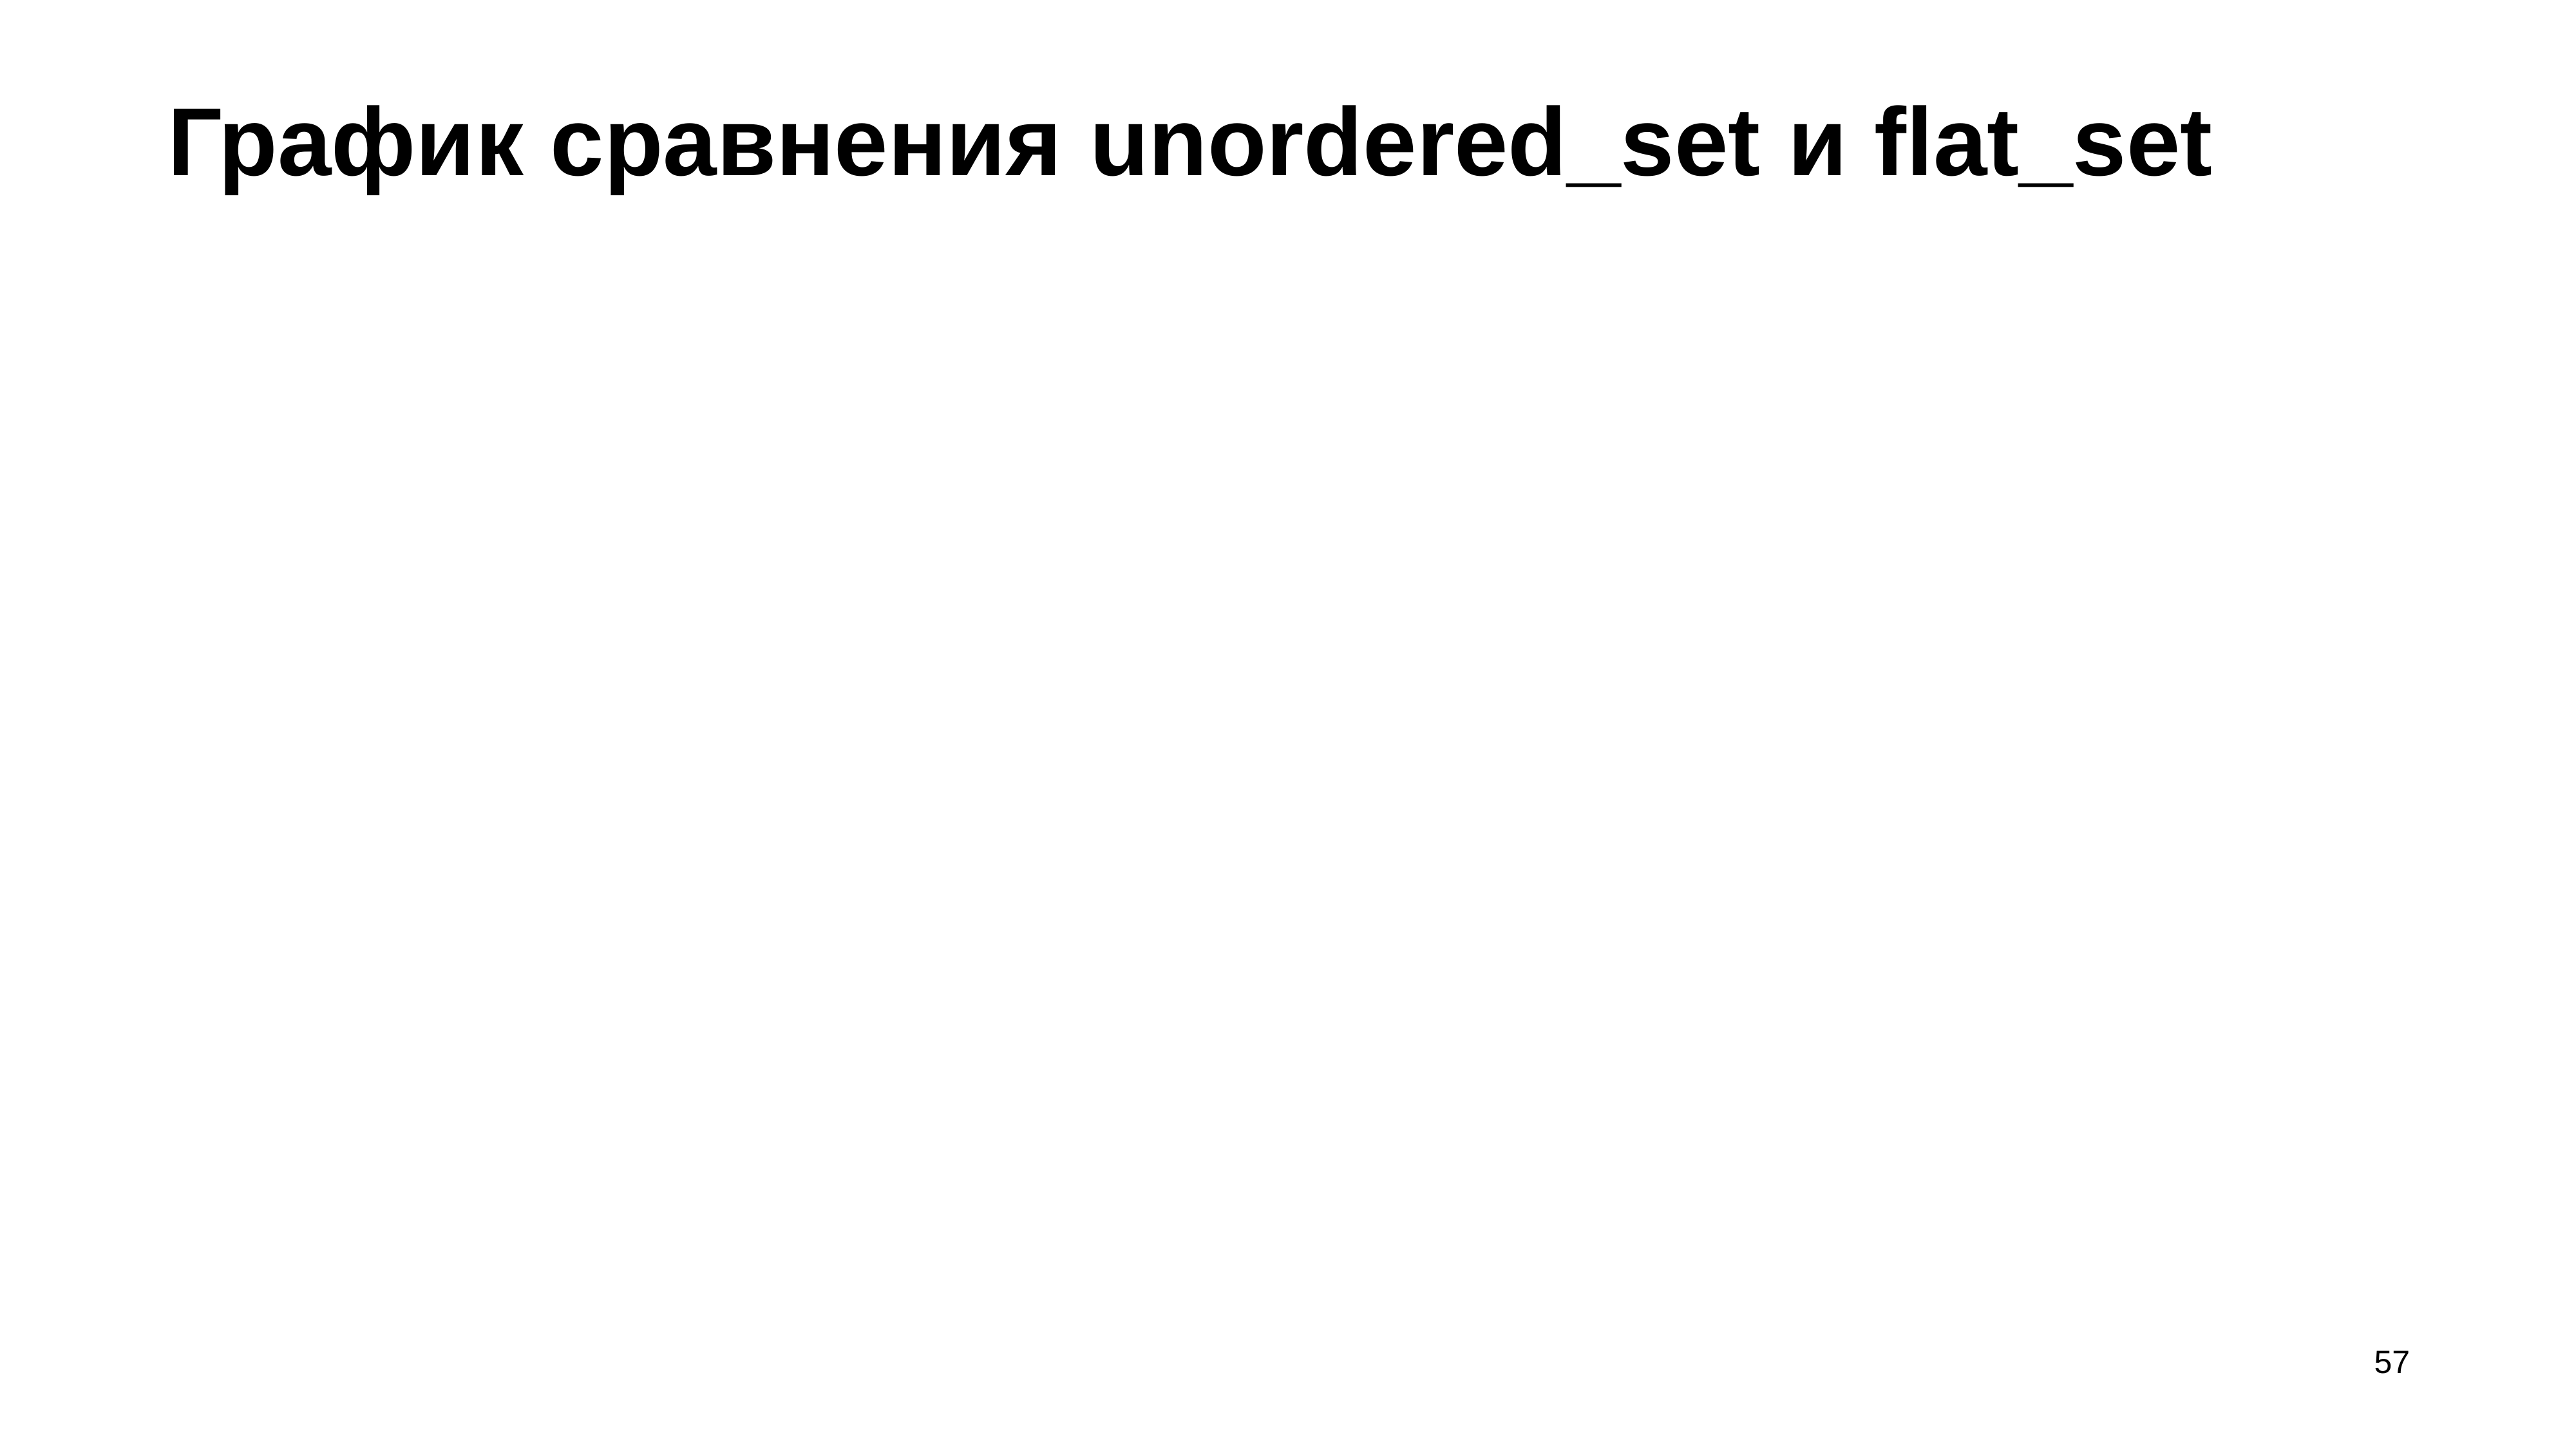

# График сравнения unordered_set и flat_set

57